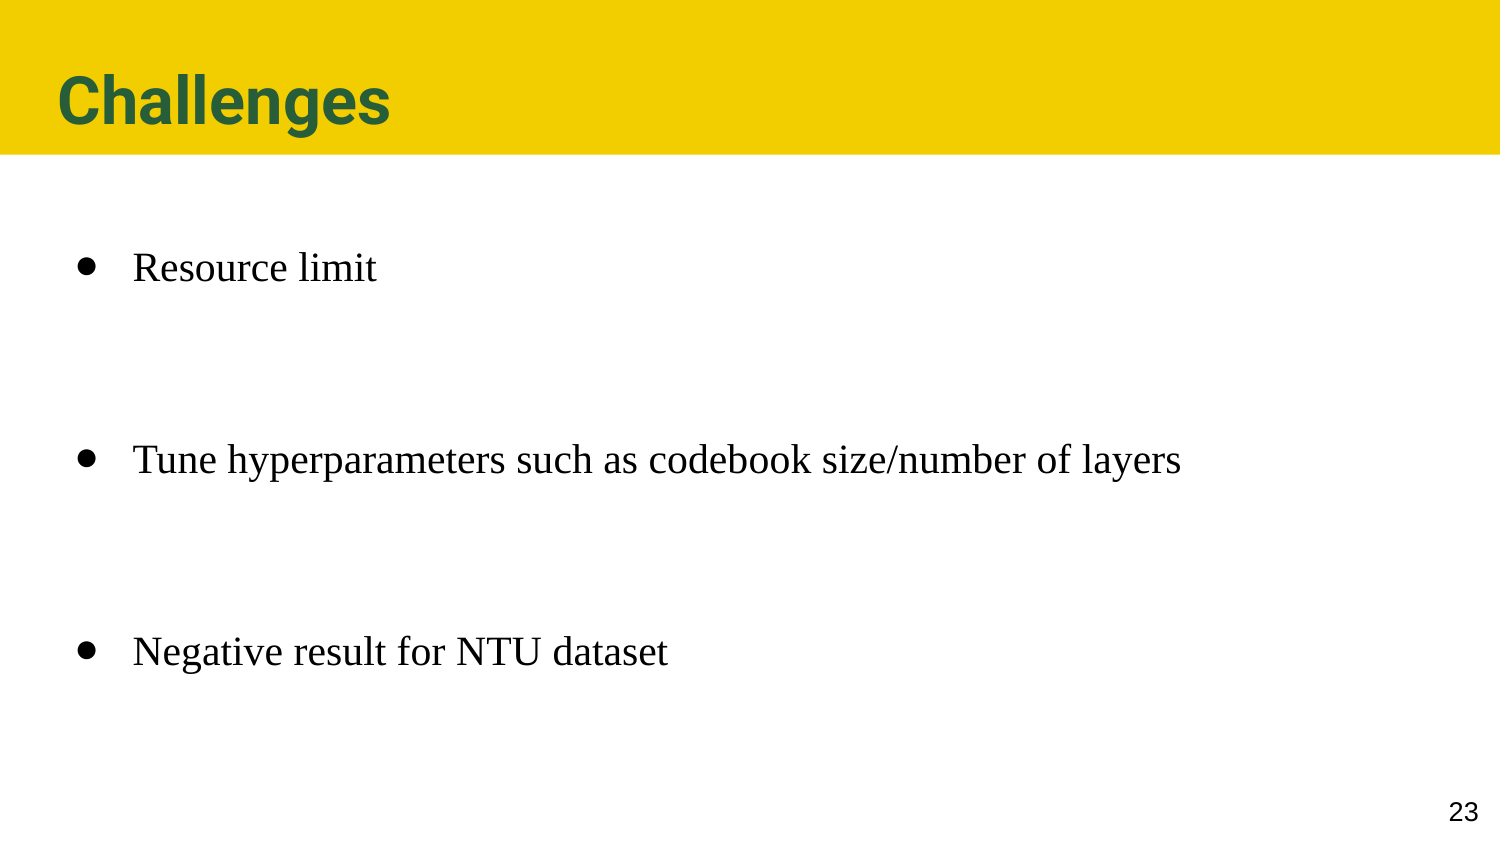

# Challenges
Resource limit

Tune hyperparameters such as codebook size/number of layers

Negative result for NTU dataset

23